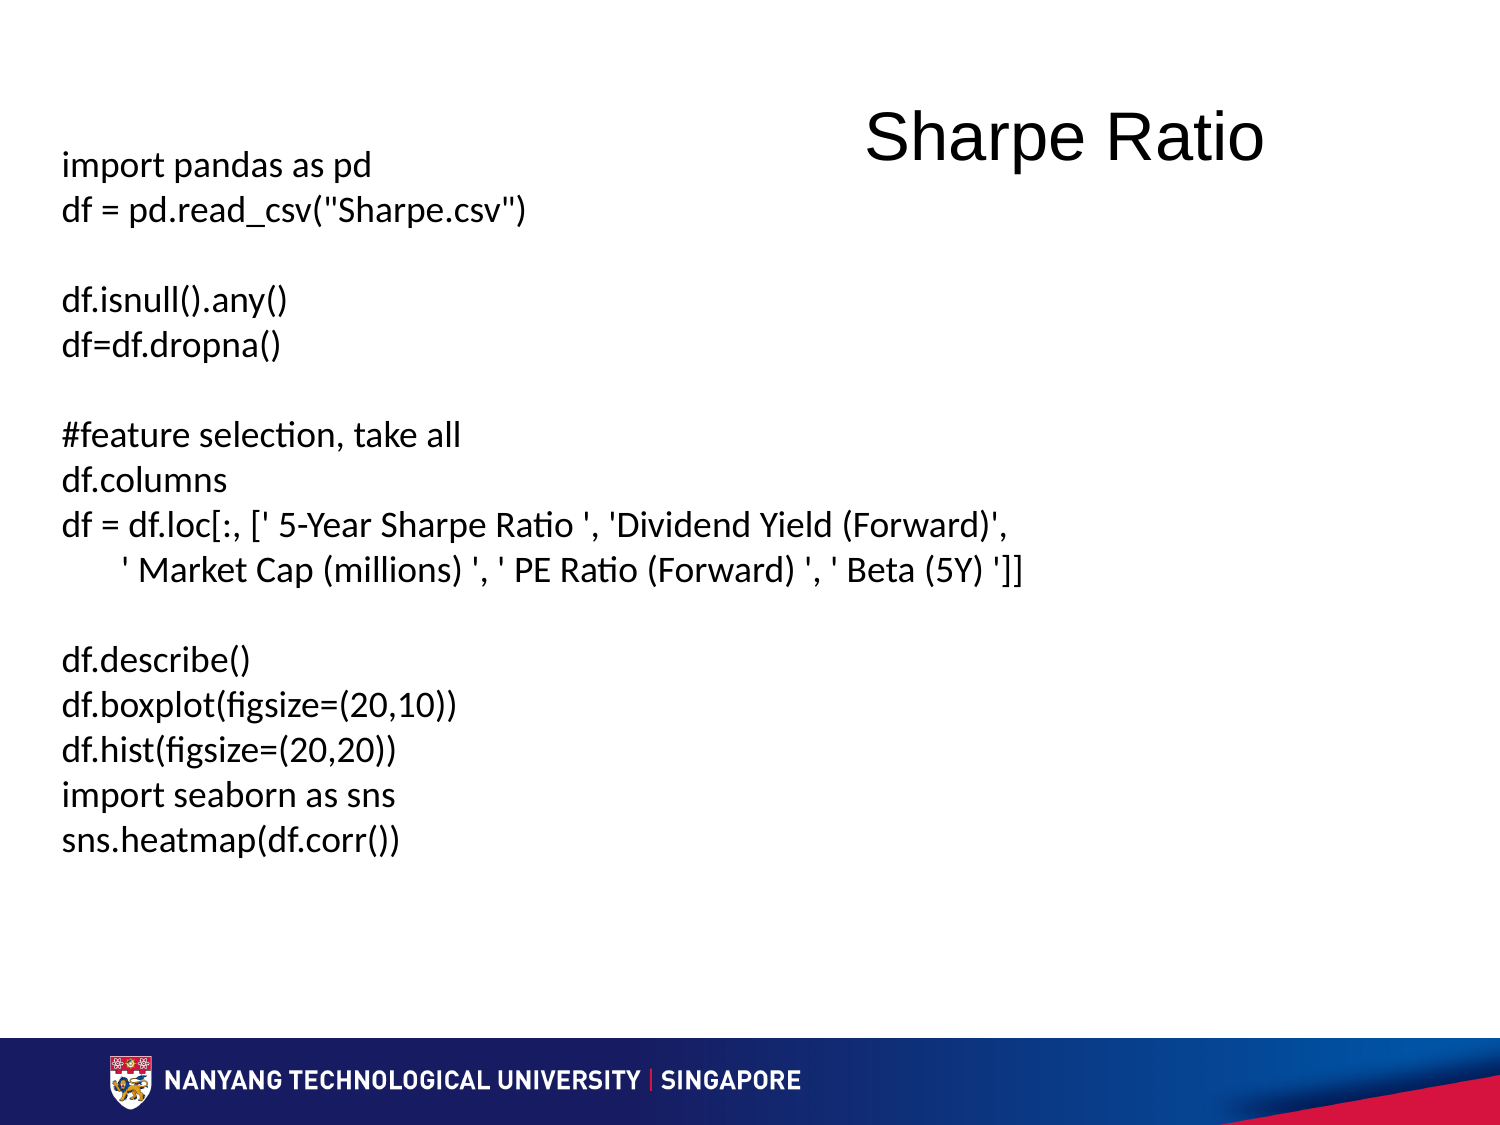

# Sharpe Ratio
import pandas as pd
df = pd.read_csv("Sharpe.csv")

df.isnull().any()
df=df.dropna()

#feature selection, take all
df.columns
df = df.loc[:, [' 5-Year Sharpe Ratio ', 'Dividend Yield (Forward)',
       ' Market Cap (millions) ', ' PE Ratio (Forward) ', ' Beta (5Y) ']]

df.describe()
df.boxplot(figsize=(20,10))
df.hist(figsize=(20,20))
import seaborn as sns
sns.heatmap(df.corr())